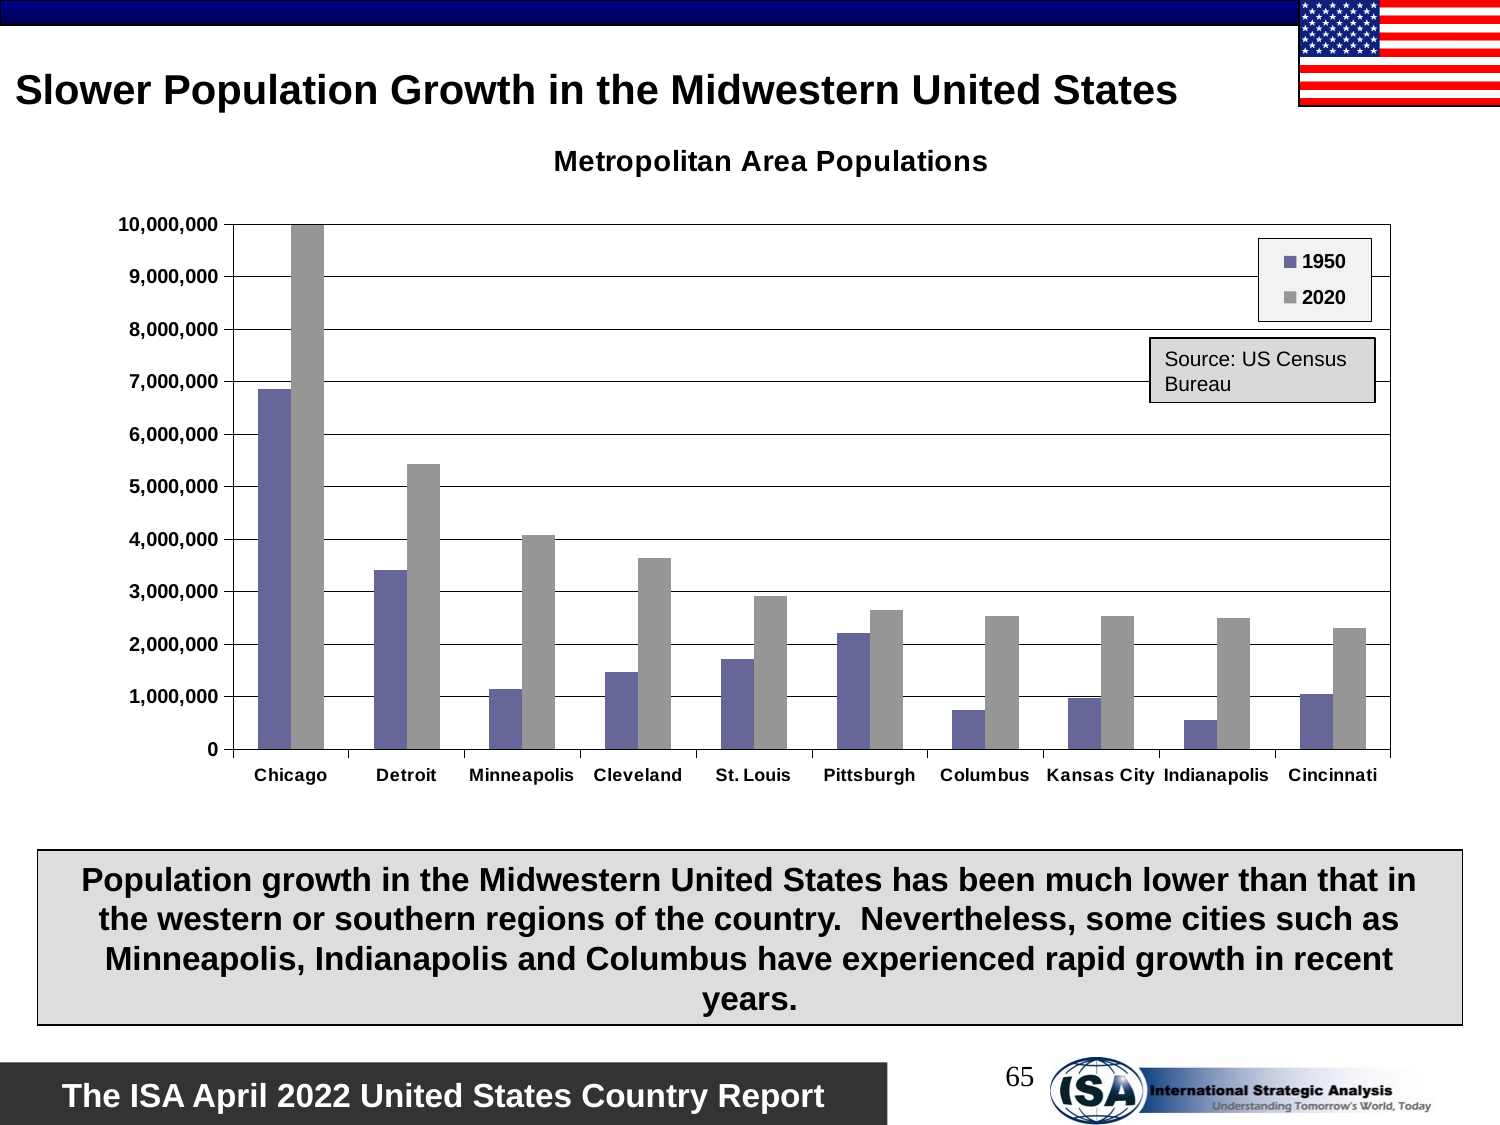

# Slower Population Growth in the Midwestern United States

### Chart: Metropolitan Area Populations

| Category | 1950 | 2020 |
|---|---|---|
| Chicago | 6870000.0 | 9987000.0 |
| Detroit | 3422000.0 | 5424700.0 |
| Minneapolis | 1151000.0 | 4078800.0 |
| Cleveland | 1466000.0 | 3634000.0 |
| St. Louis | 1719000.0 | 2924900.0 |
| Pittsburgh | 2213000.0 | 2657100.0 |
| Columbus | 750000.0 | 2544000.0 |
| Kansas City | 972000.0 | 2528600.0 |
| Indianapolis | 552000.0 | 2492500.0 |
| Cincinnati | 1052000.0 | 2316000.0 |
Source: US Census Bureau
Population growth in the Midwestern United States has been much lower than that in the western or southern regions of the country.  Nevertheless, some cities such as Minneapolis, Indianapolis and Columbus have experienced rapid growth in recent years.
65